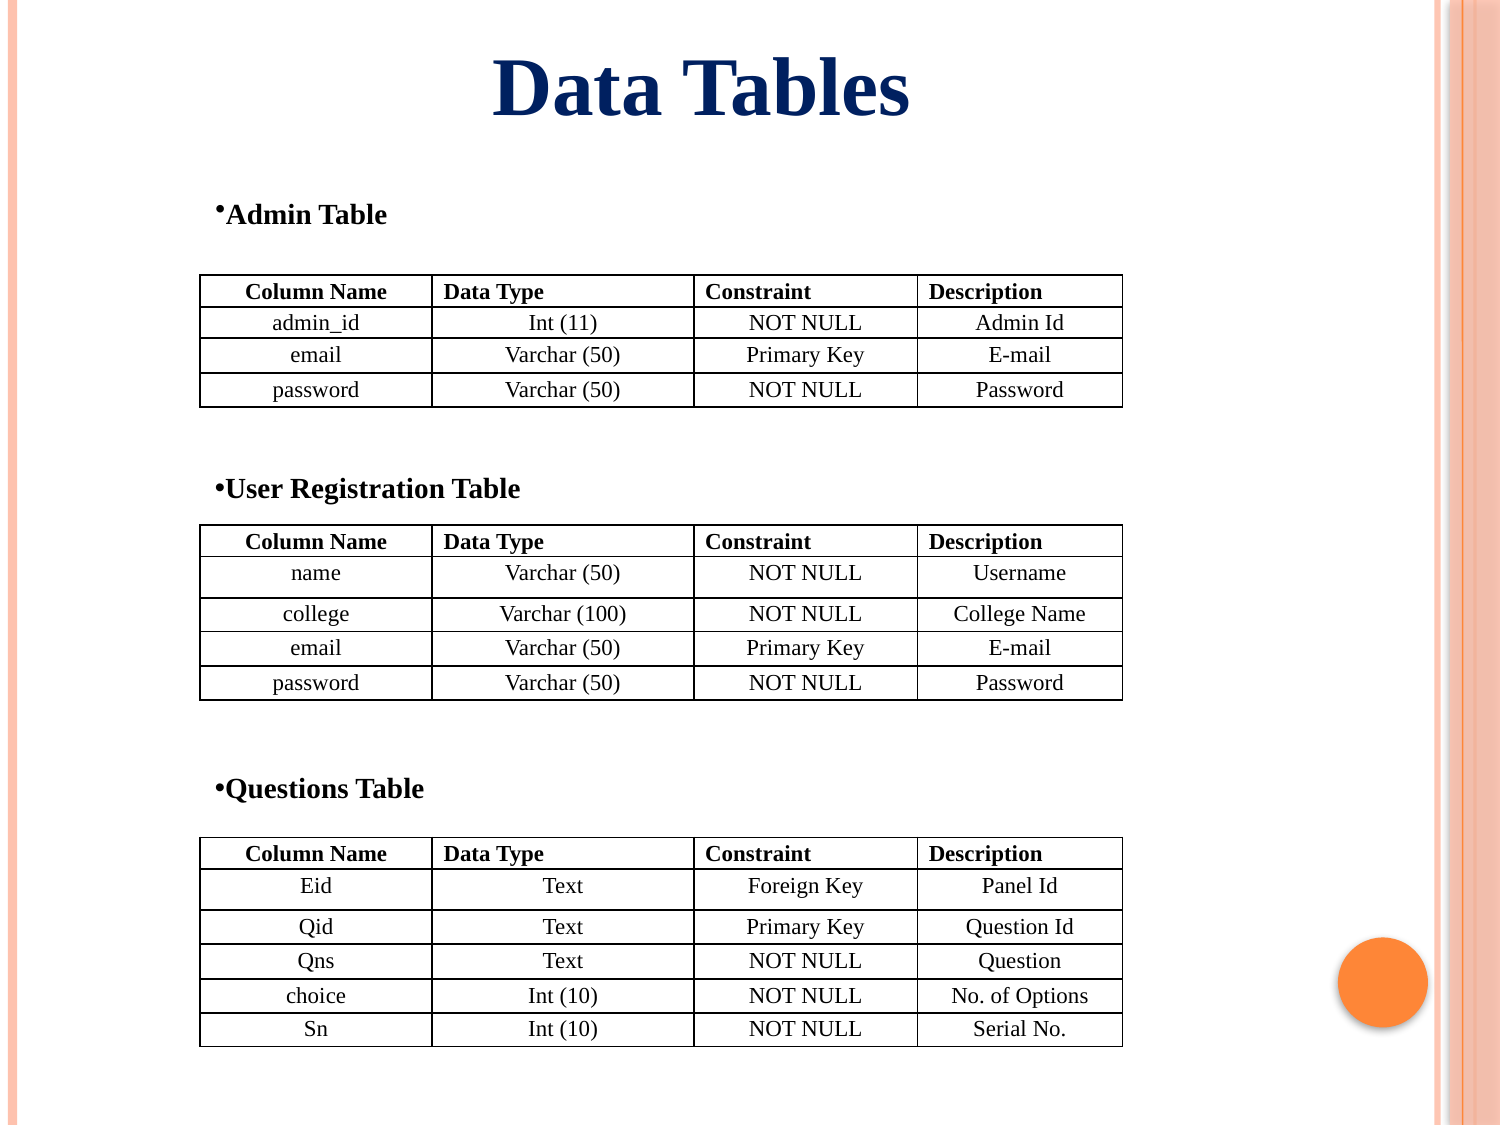

Data Tables
Admin Table
| Column Name | Data Type | Constraint | Description |
| --- | --- | --- | --- |
| admin\_id | Int (11) | NOT NULL | Admin Id |
| email | Varchar (50) | Primary Key | E-mail |
| password | Varchar (50) | NOT NULL | Password |
User Registration Table

| Column Name | Data Type | Constraint | Description |
| --- | --- | --- | --- |
| name | Varchar (50) | NOT NULL | Username |
| college | Varchar (100) | NOT NULL | College Name |
| email | Varchar (50) | Primary Key | E-mail |
| password | Varchar (50) | NOT NULL | Password |
Questions Table

| Column Name | Data Type | Constraint | Description |
| --- | --- | --- | --- |
| Eid | Text | Foreign Key | Panel Id |
| Qid | Text | Primary Key | Question Id |
| Qns | Text | NOT NULL | Question |
| choice | Int (10) | NOT NULL | No. of Options |
| Sn | Int (10) | NOT NULL | Serial No. |